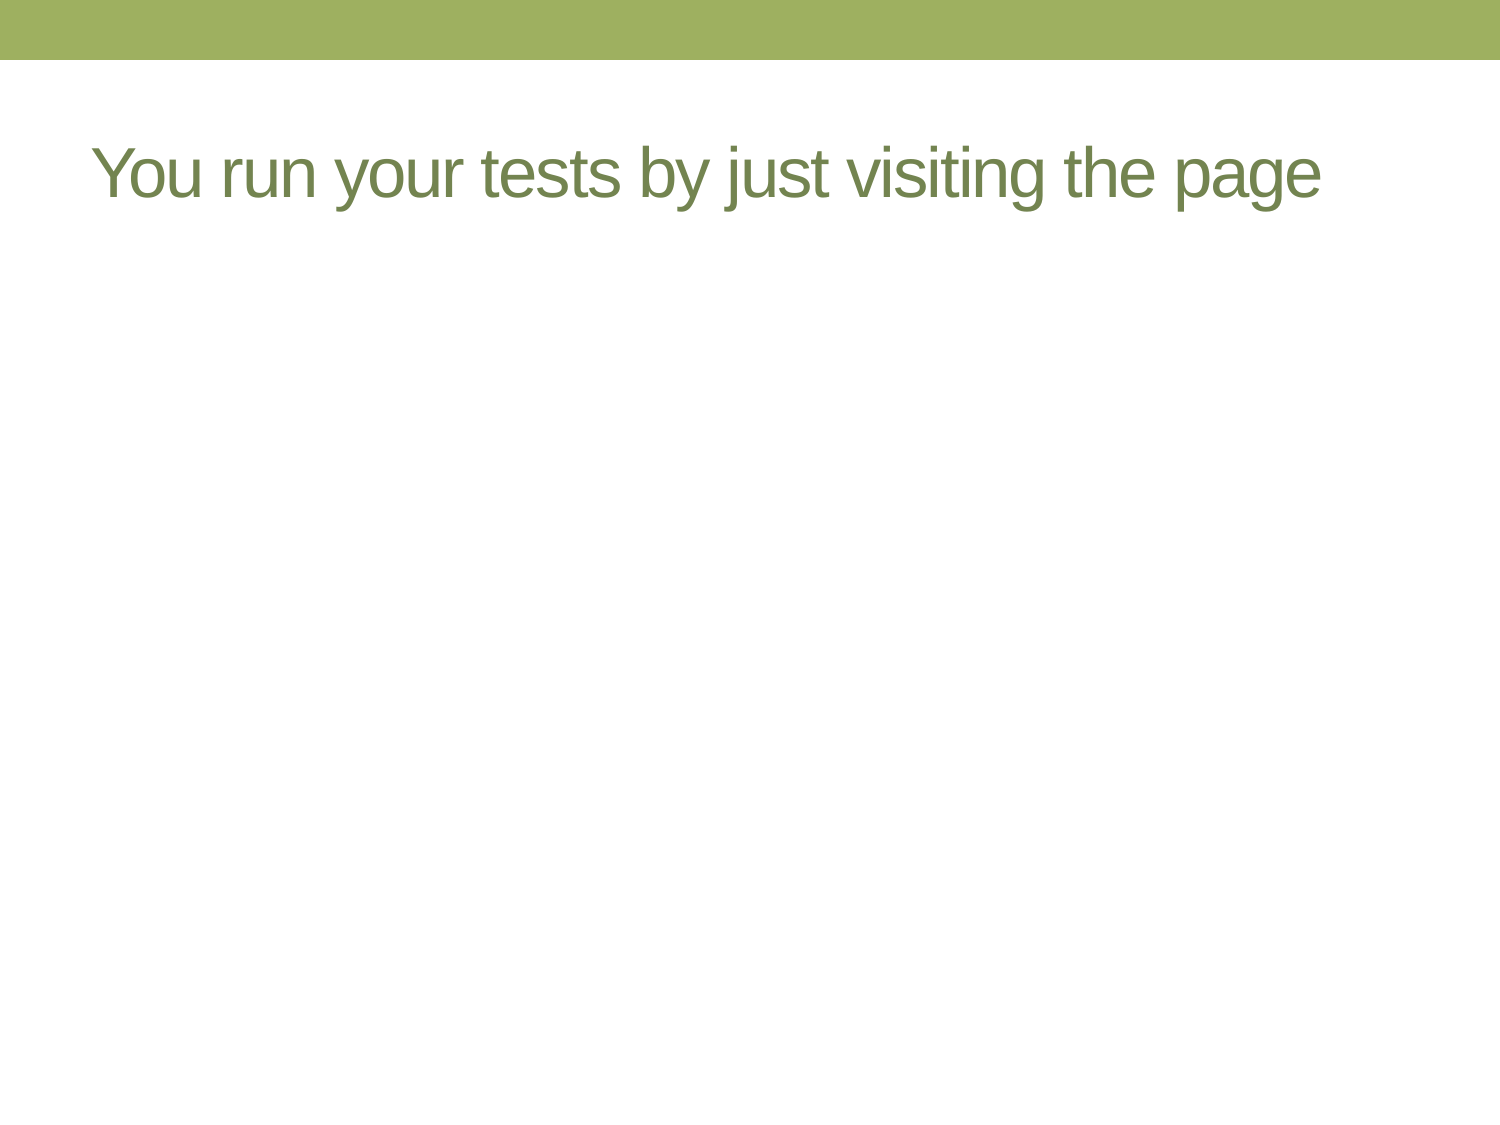

# You run your tests by just visiting the page